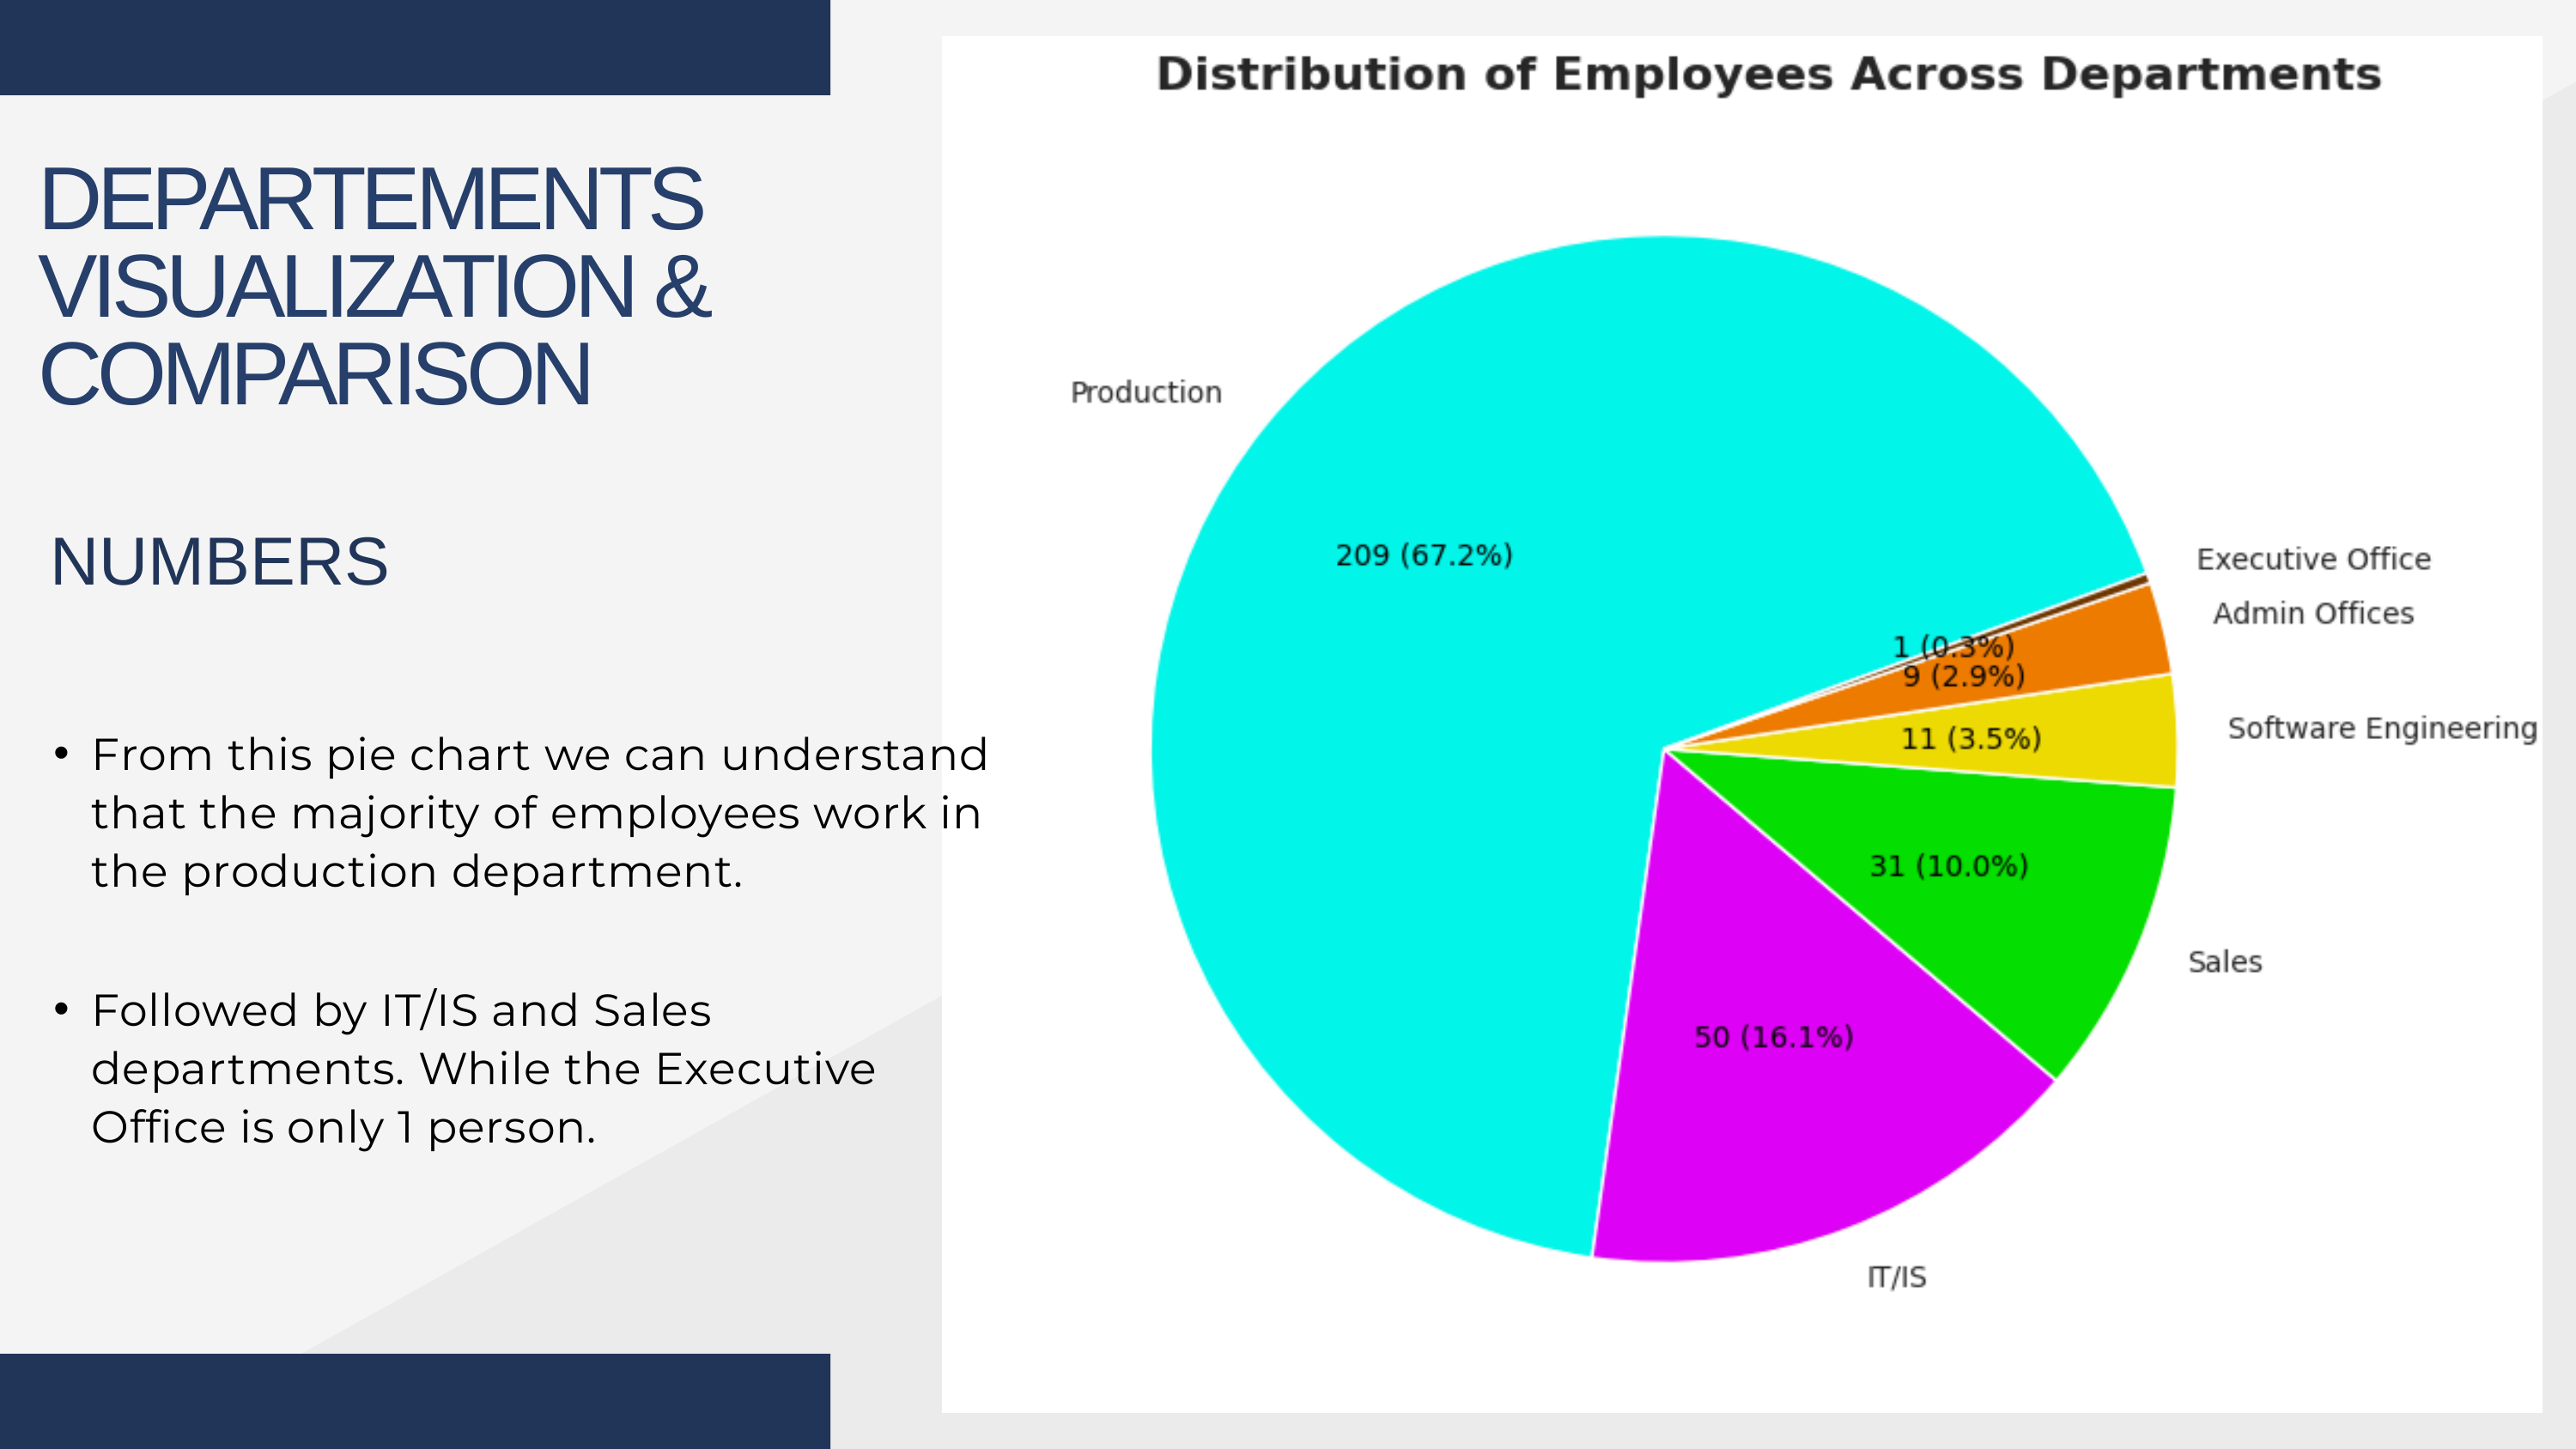

DEPARTEMENTS VISUALIZATION & COMPARISON
NUMBERS

From this pie chart we can understand that the majority of employees work in the production department.
Followed by IT/IS and Sales departments. While the Executive Office is only 1 person.